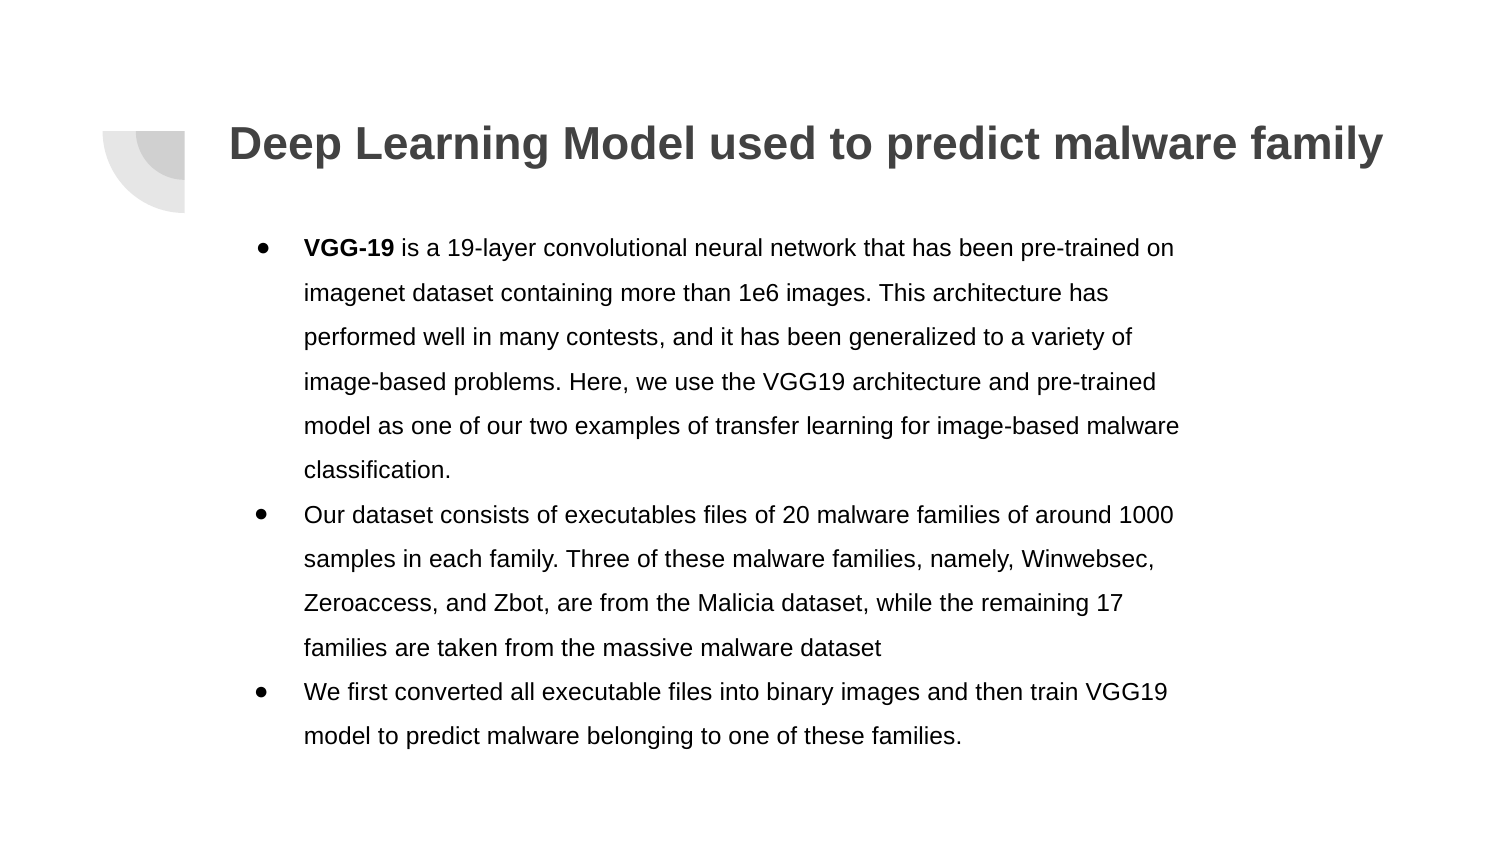

# Deep Learning Model used to predict malware family
VGG-19 is a 19-layer convolutional neural network that has been pre-trained on imagenet dataset containing more than 1e6 images. This architecture has performed well in many contests, and it has been generalized to a variety of image-based problems. Here, we use the VGG19 architecture and pre-trained model as one of our two examples of transfer learning for image-based malware classification.
Our dataset consists of executables files of 20 malware families of around 1000 samples in each family. Three of these malware families, namely, Winwebsec, Zeroaccess, and Zbot, are from the Malicia dataset, while the remaining 17 families are taken from the massive malware dataset
We first converted all executable files into binary images and then train VGG19 model to predict malware belonging to one of these families.